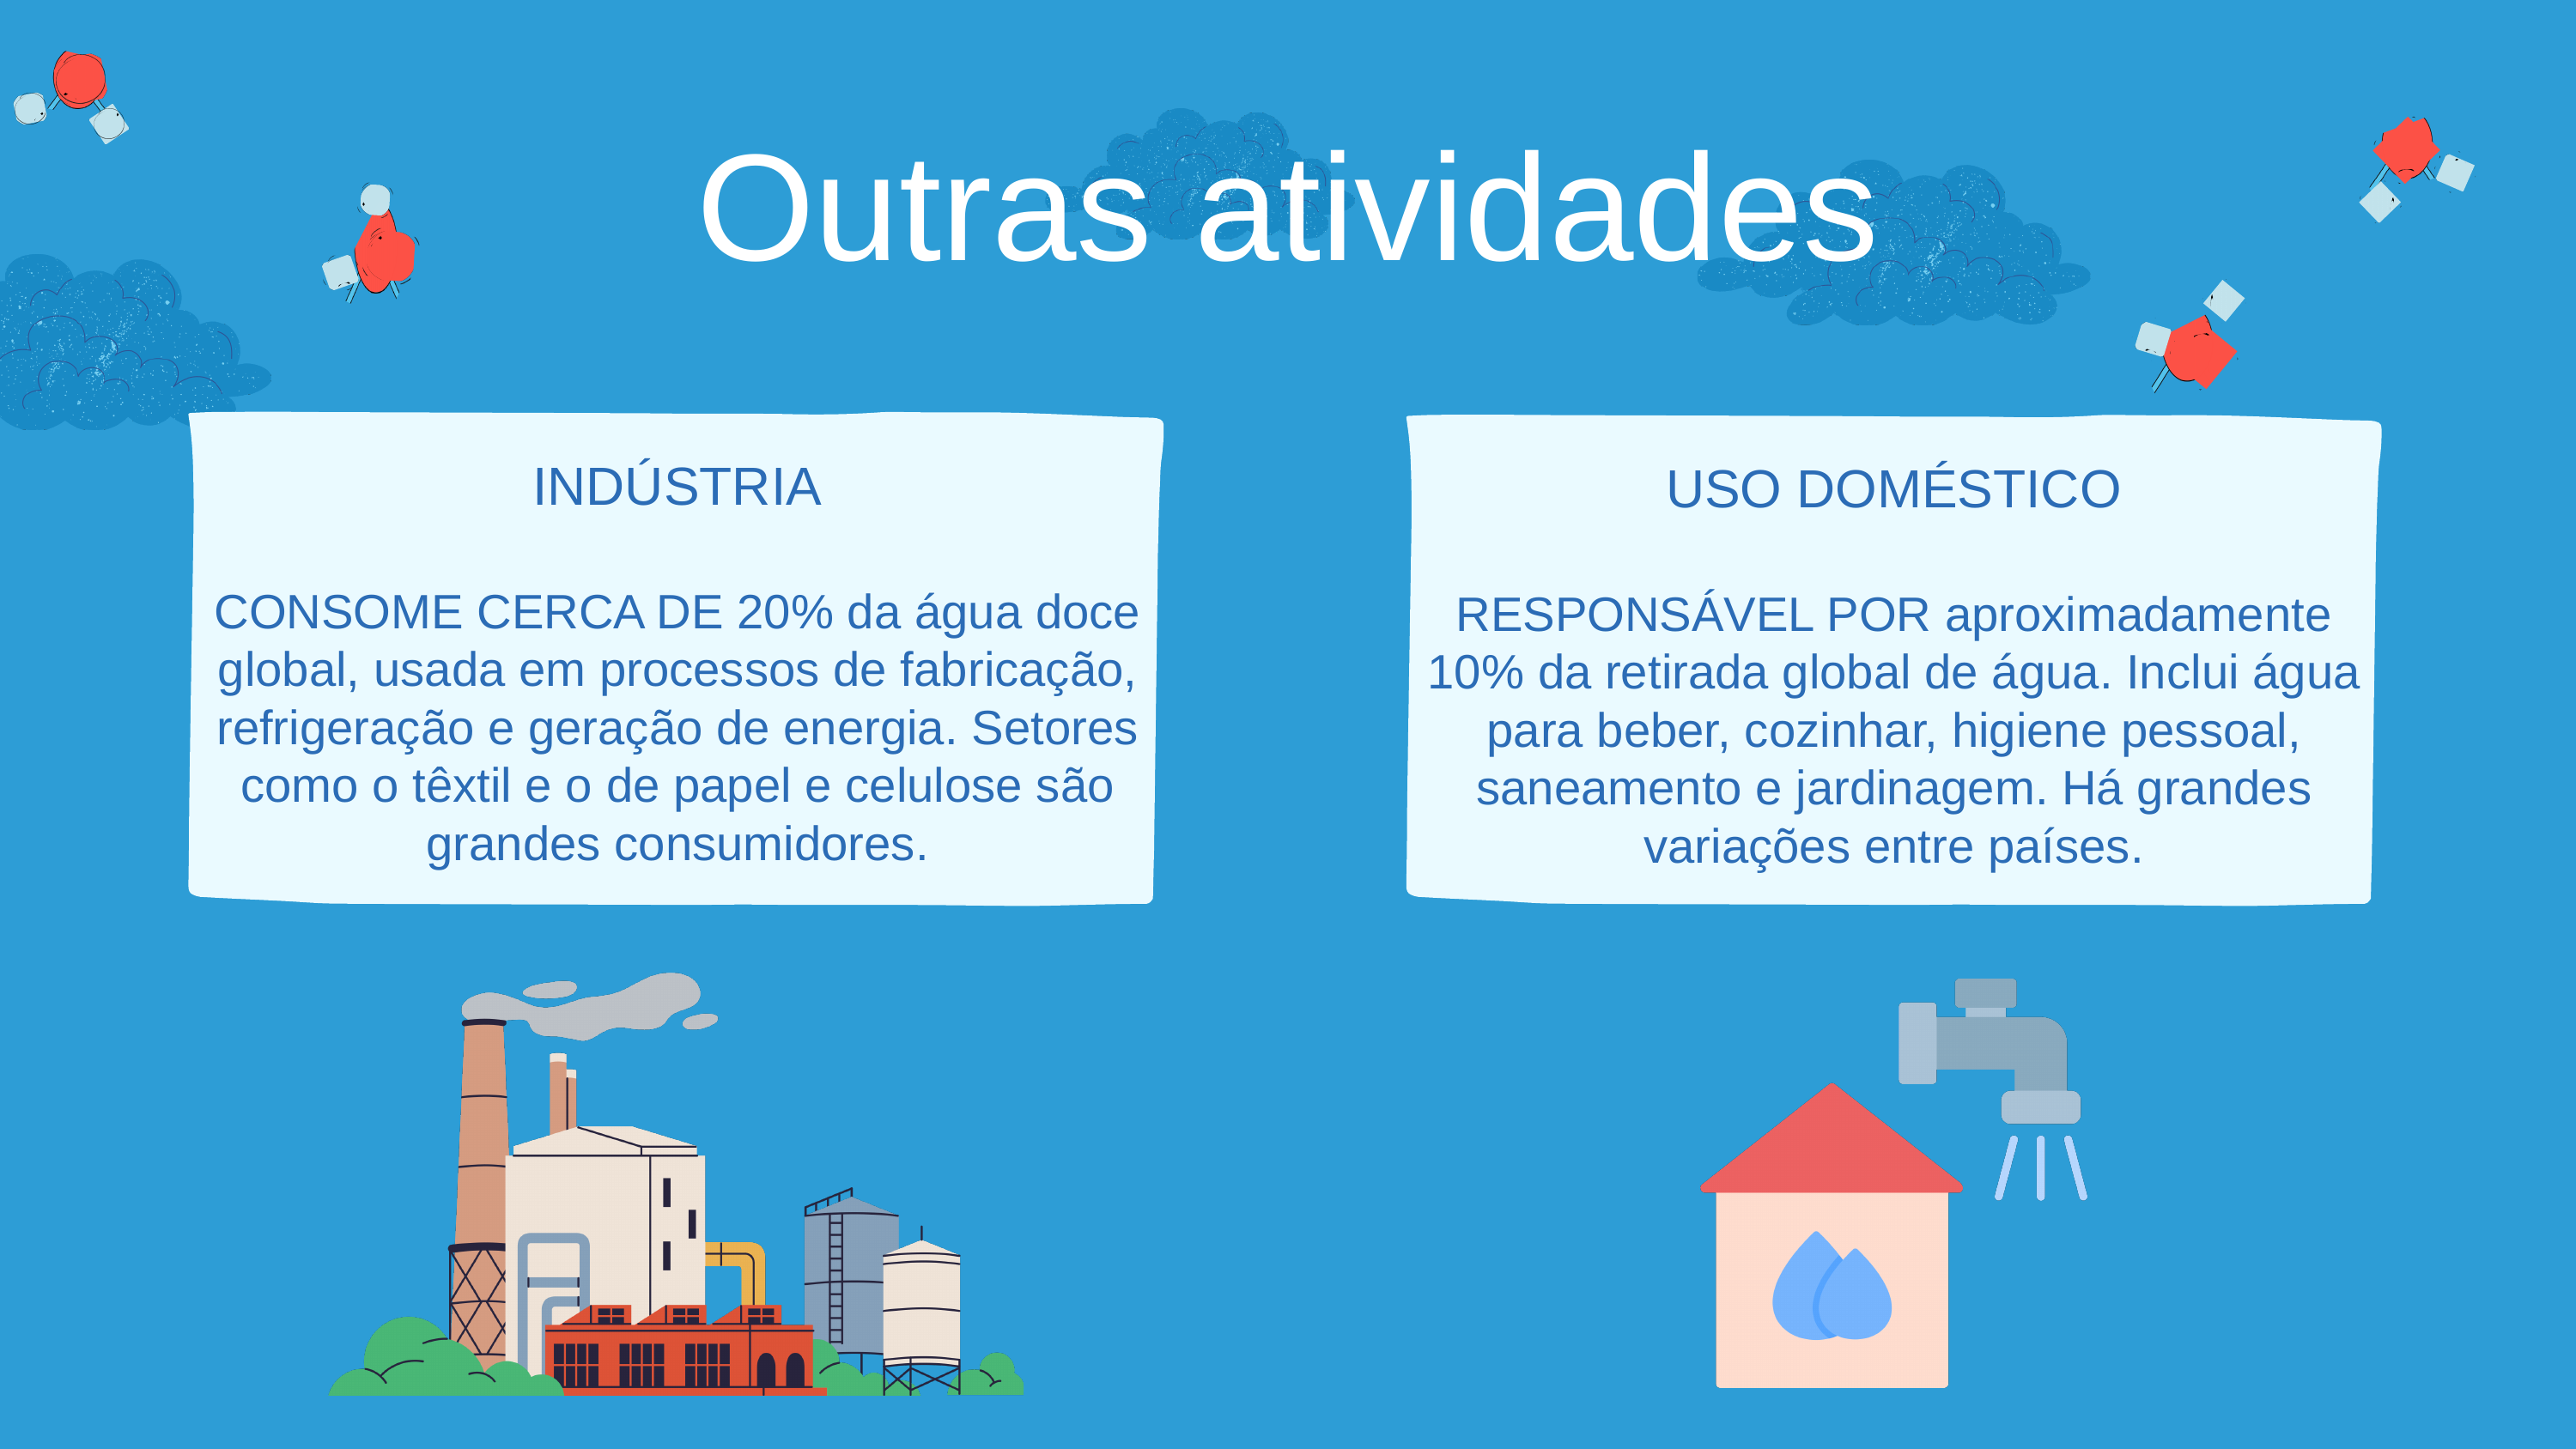

Outras atividades

INDÚSTRIA

CONSOME CERCA DE 20% da água doce global, usada em processos de fabricação, refrigeração e geração de energia. Setores como o têxtil e o de papel e celulose são grandes consumidores.

USO DOMÉSTICO

RESPONSÁVEL POR aproximadamente 10% da retirada global de água. Inclui água para beber, cozinhar, higiene pessoal, saneamento e jardinagem. Há grandes variações entre países.